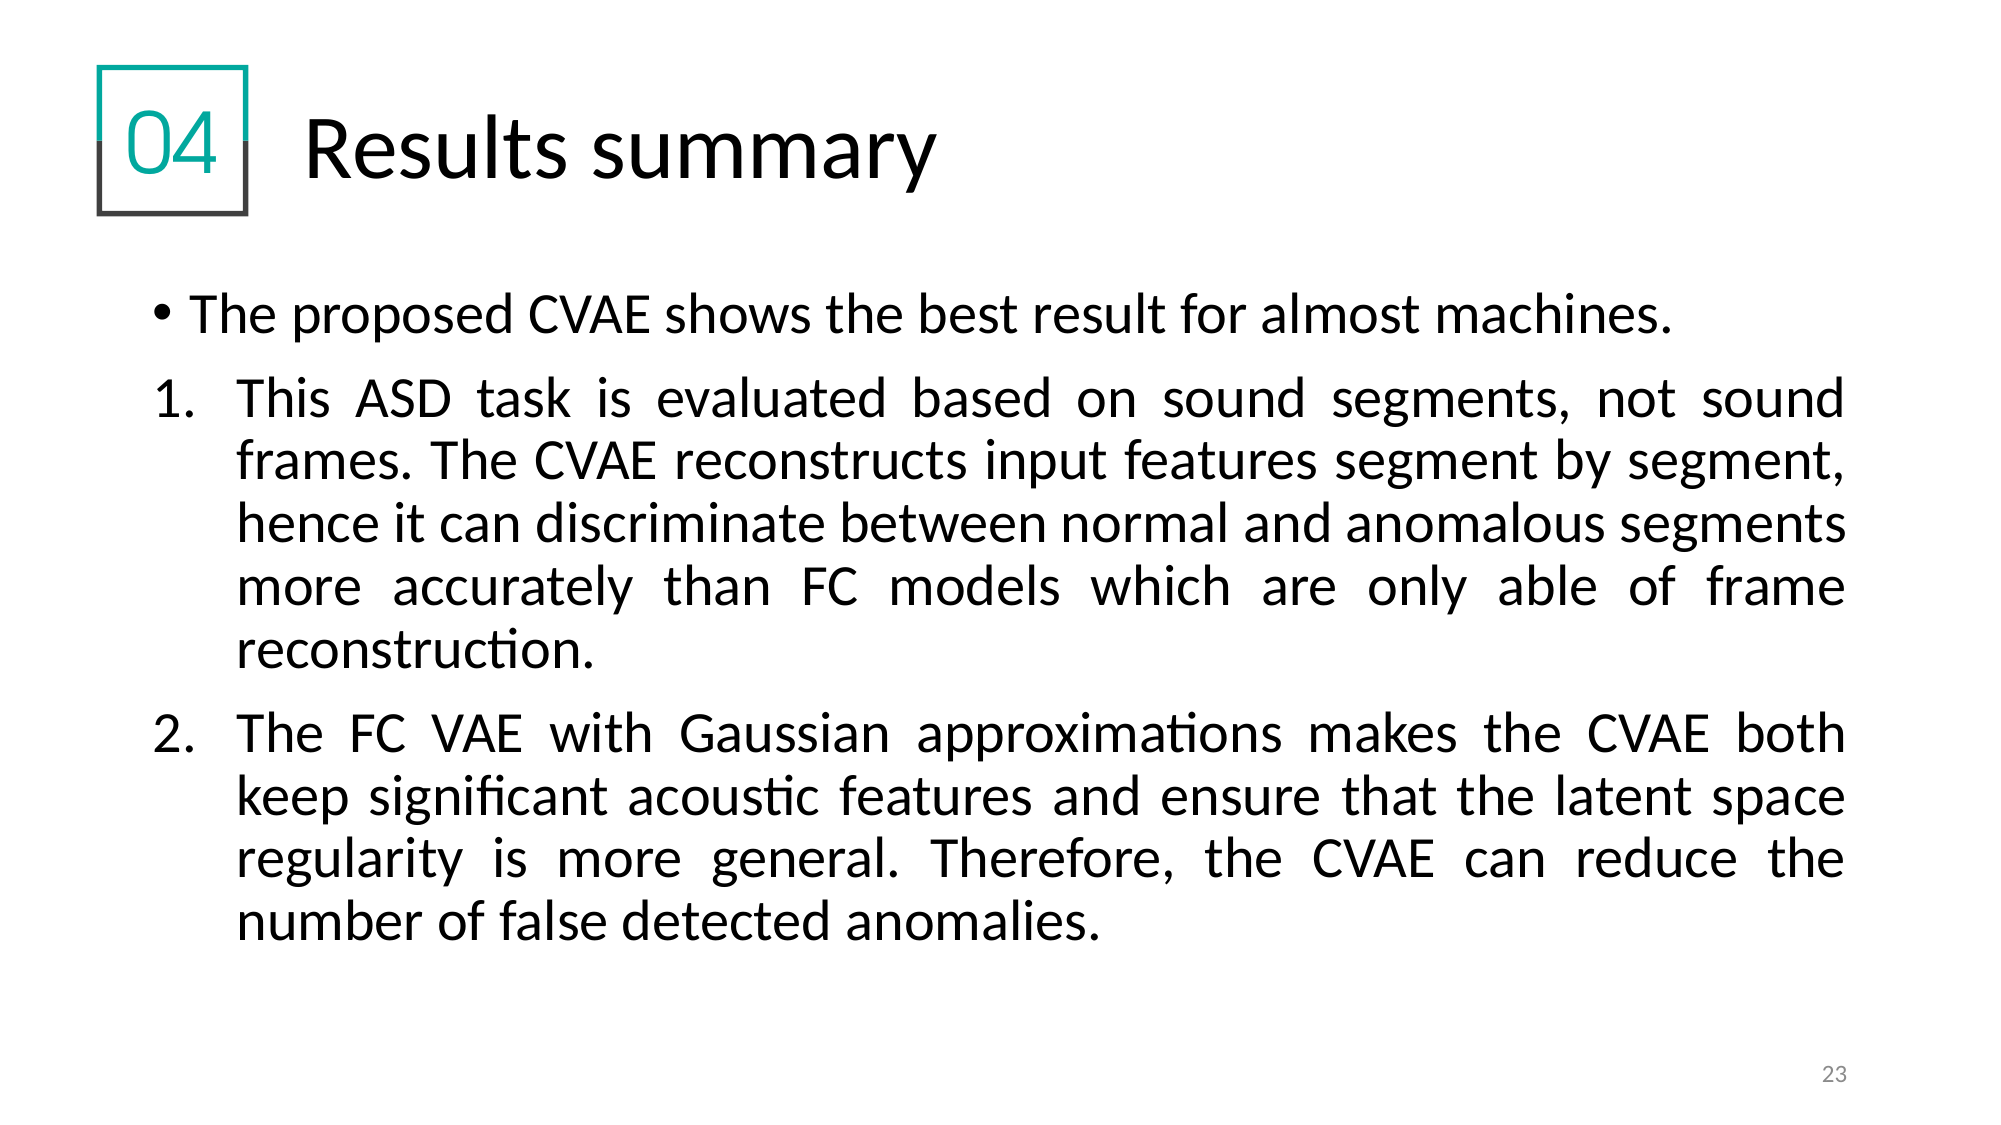

Results summary

04

The proposed CVAE shows the best result for almost machines.
This ASD task is evaluated based on sound segments, not sound frames. The CVAE reconstructs input features segment by segment, hence it can discriminate between normal and anomalous segments more accurately than FC models which are only able of frame reconstruction.
The FC VAE with Gaussian approximations makes the CVAE both keep significant acoustic features and ensure that the latent space regularity is more general. Therefore, the CVAE can reduce the number of false detected anomalies.

23